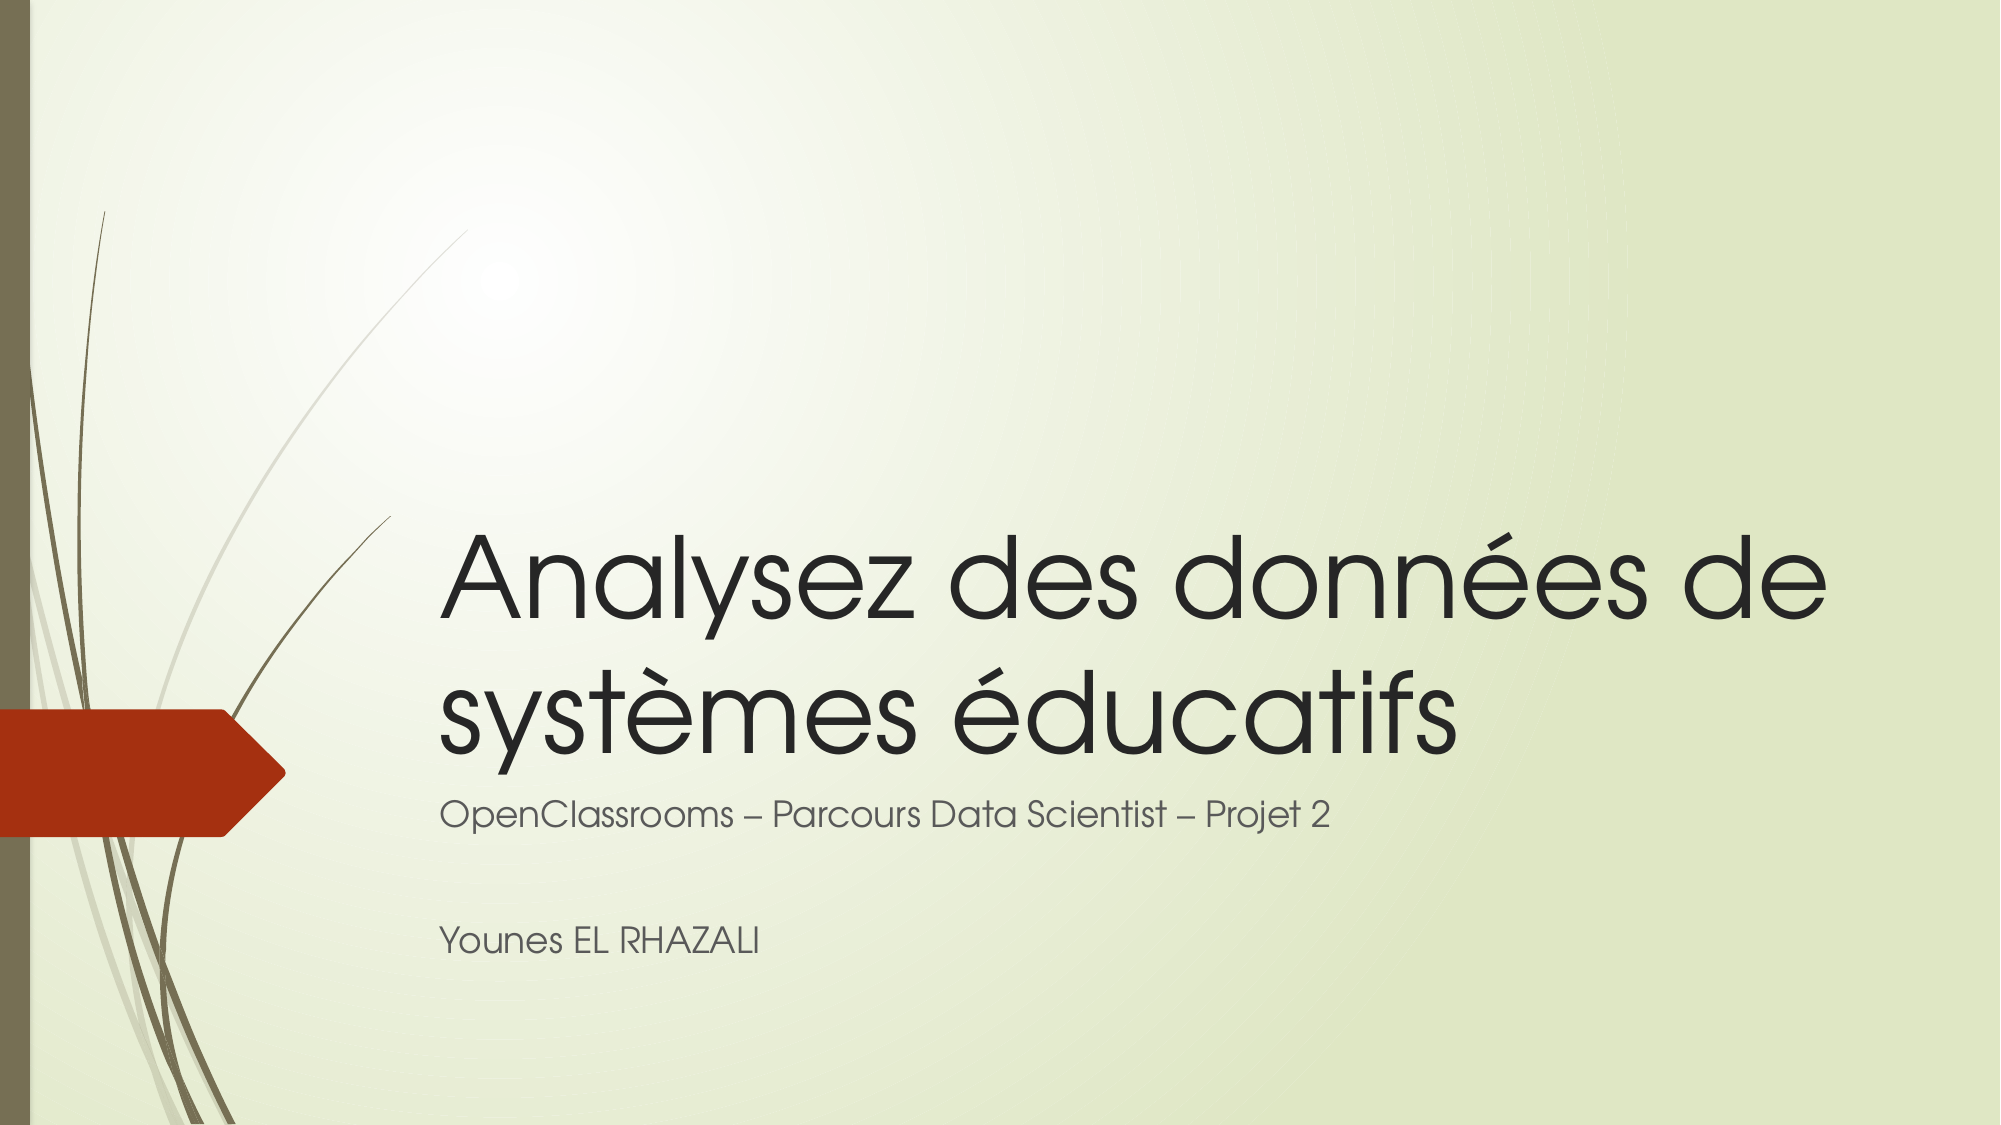

# Analysez des données de systèmes éducatifs
OpenClassrooms – Parcours Data Scientist – Projet 2

Younes EL RHAZALI